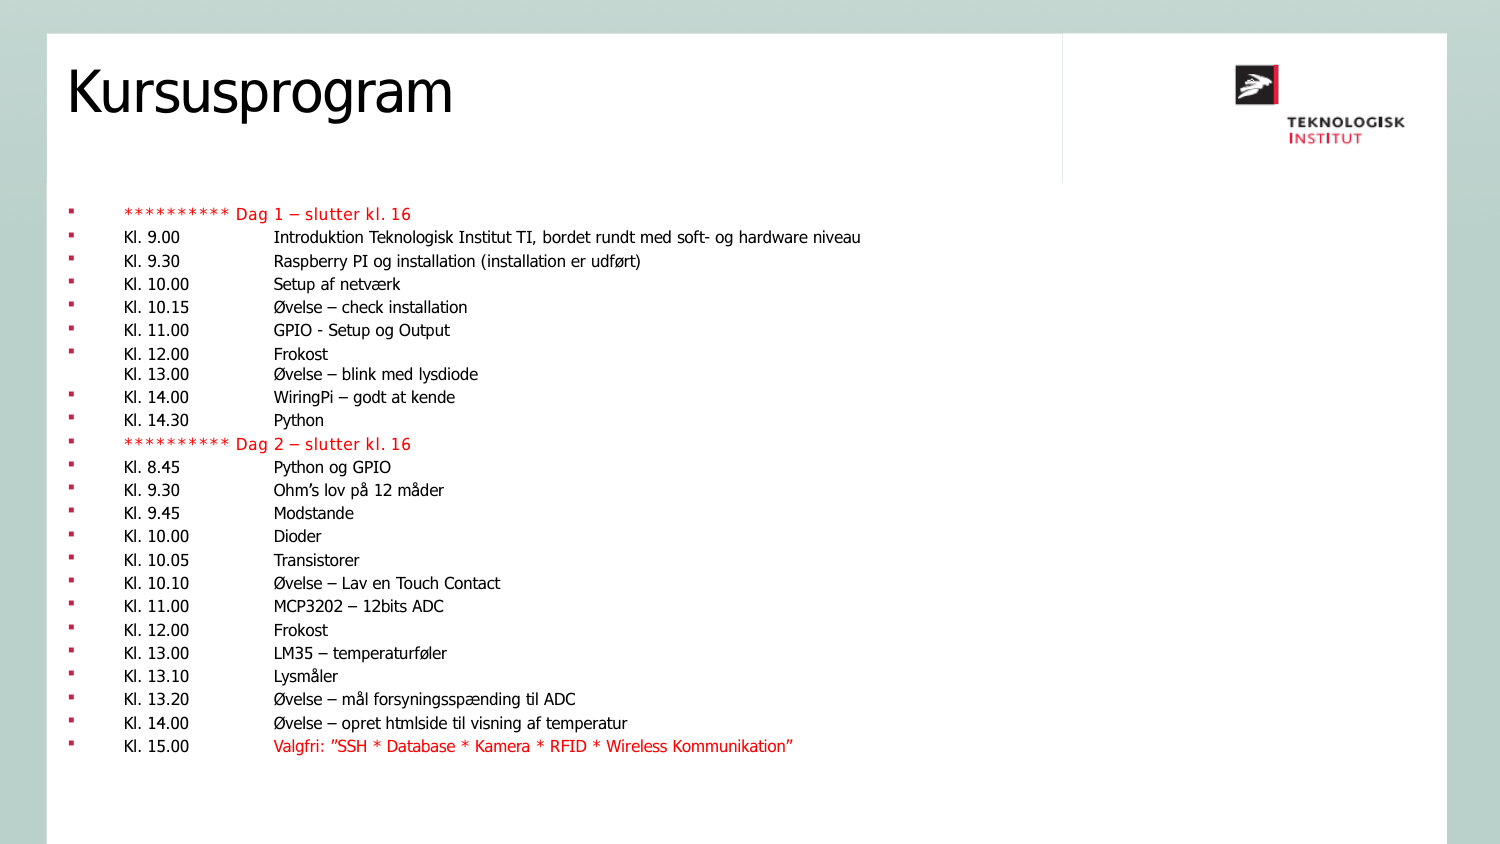

Kursusprogram
********** Dag 1 – slutter kl. 16
Kl. 9.00 	Introduktion Teknologisk Institut TI, bordet rundt med soft- og hardware niveau
Kl. 9.30 	Raspberry PI og installation (installation er udført)
Kl. 10.00	Setup af netværk
Kl. 10.15	Øvelse – check installation
Kl. 11.00	GPIO - Setup og Output
Kl. 12.00	Frokost
Kl. 13.00	Øvelse – blink med lysdiode
Kl. 14.00	WiringPi – godt at kende
Kl. 14.30	Python
********** Dag 2 – slutter kl. 16
Kl. 8.45	Python og GPIO
Kl. 9.30	Ohm’s lov på 12 måder
Kl. 9.45	Modstande
Kl. 10.00	Dioder
Kl. 10.05	Transistorer
Kl. 10.10	Øvelse – Lav en Touch Contact
Kl. 11.00	MCP3202 – 12bits ADC
Kl. 12.00	Frokost
Kl. 13.00	LM35 – temperaturføler
Kl. 13.10	Lysmåler
Kl. 13.20	Øvelse – mål forsyningsspænding til ADC
Kl. 14.00	Øvelse – opret htmlside til visning af temperatur
Kl. 15.00	Valgfri: ”SSH * Database * Kamera * RFID * Wireless Kommunikation”